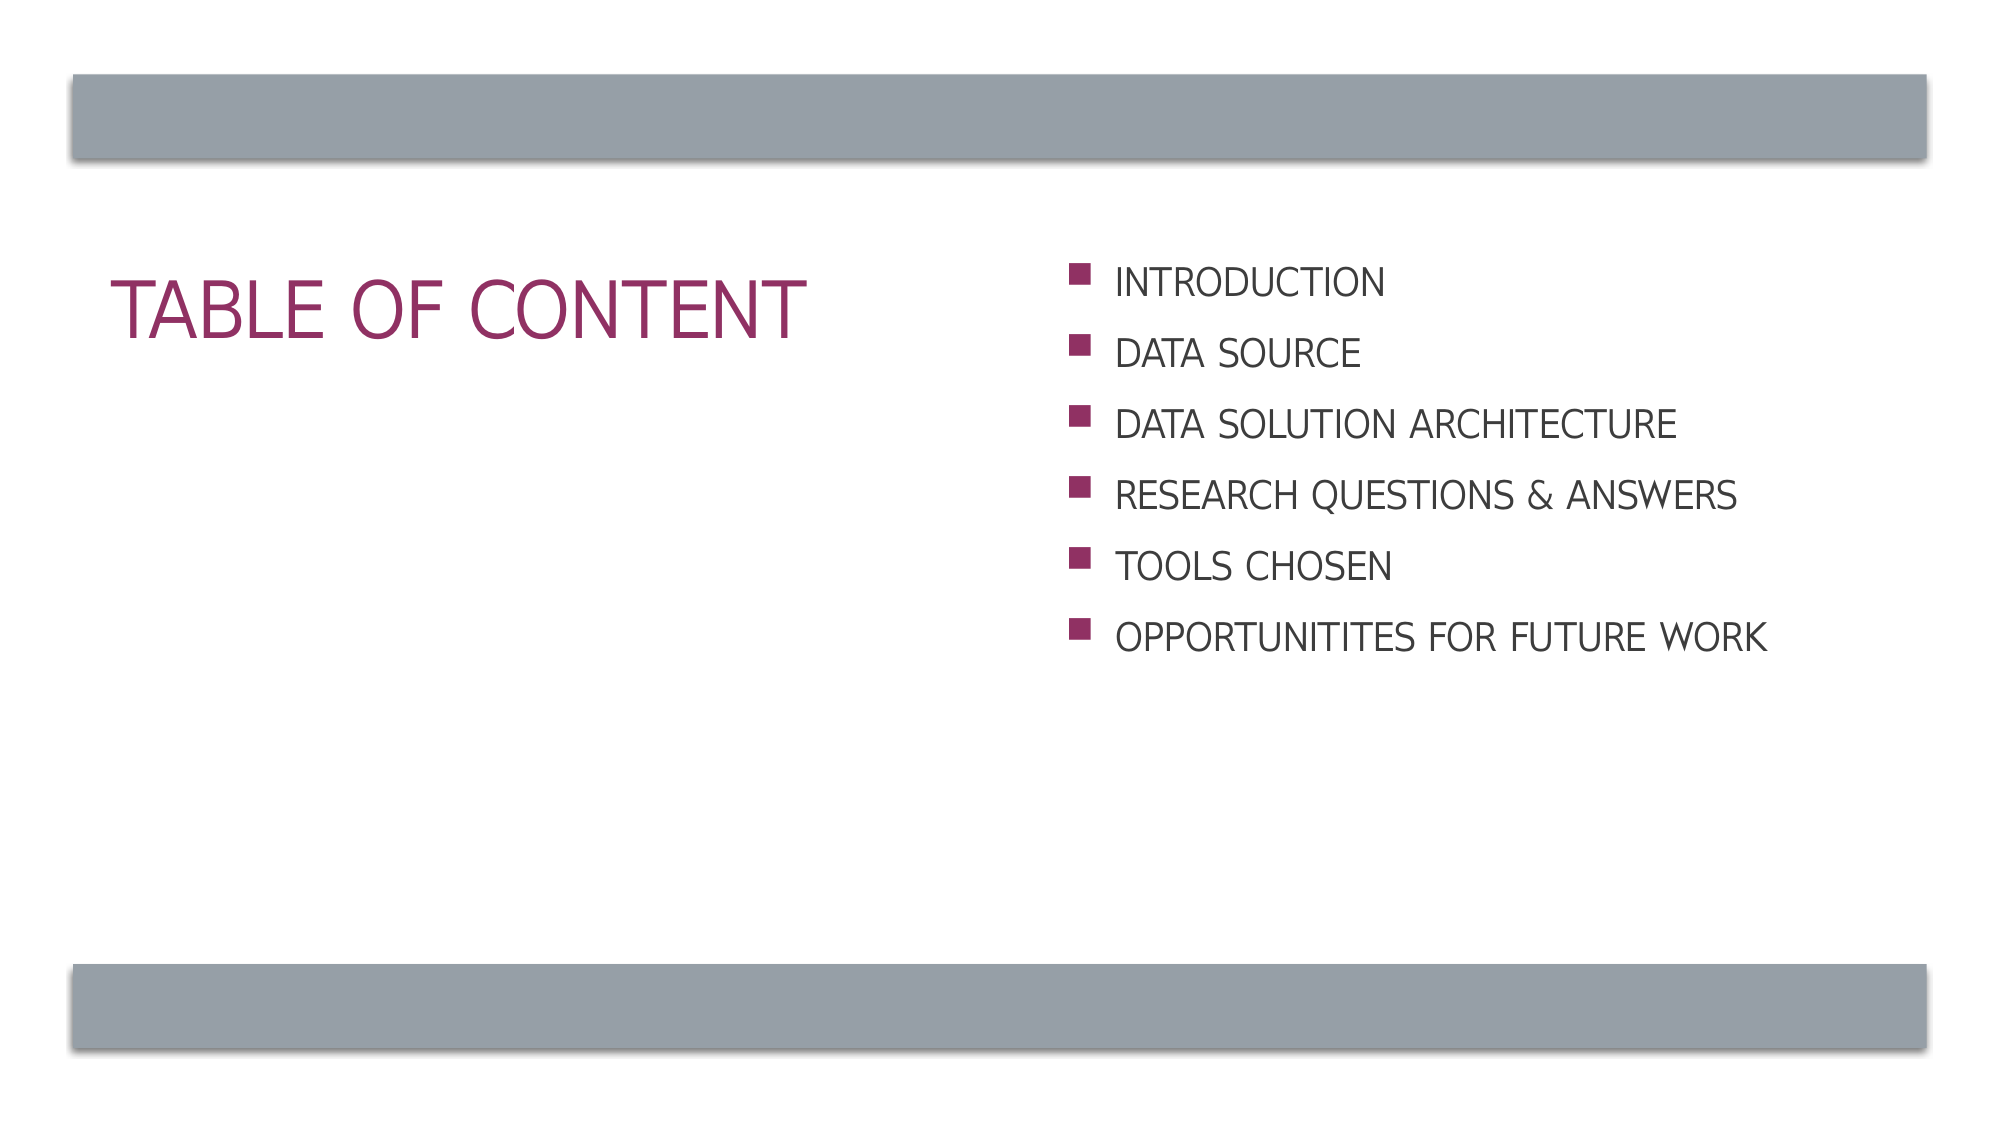

# Table of content
INTRODUCTION
DATA SOURCE
DATA SOLUTION ARCHITECTURE
RESEARCH QUESTIONS & ANSWERS
TOOLS CHOSEN
OPPORTUNITITES FOR FUTURE WORK